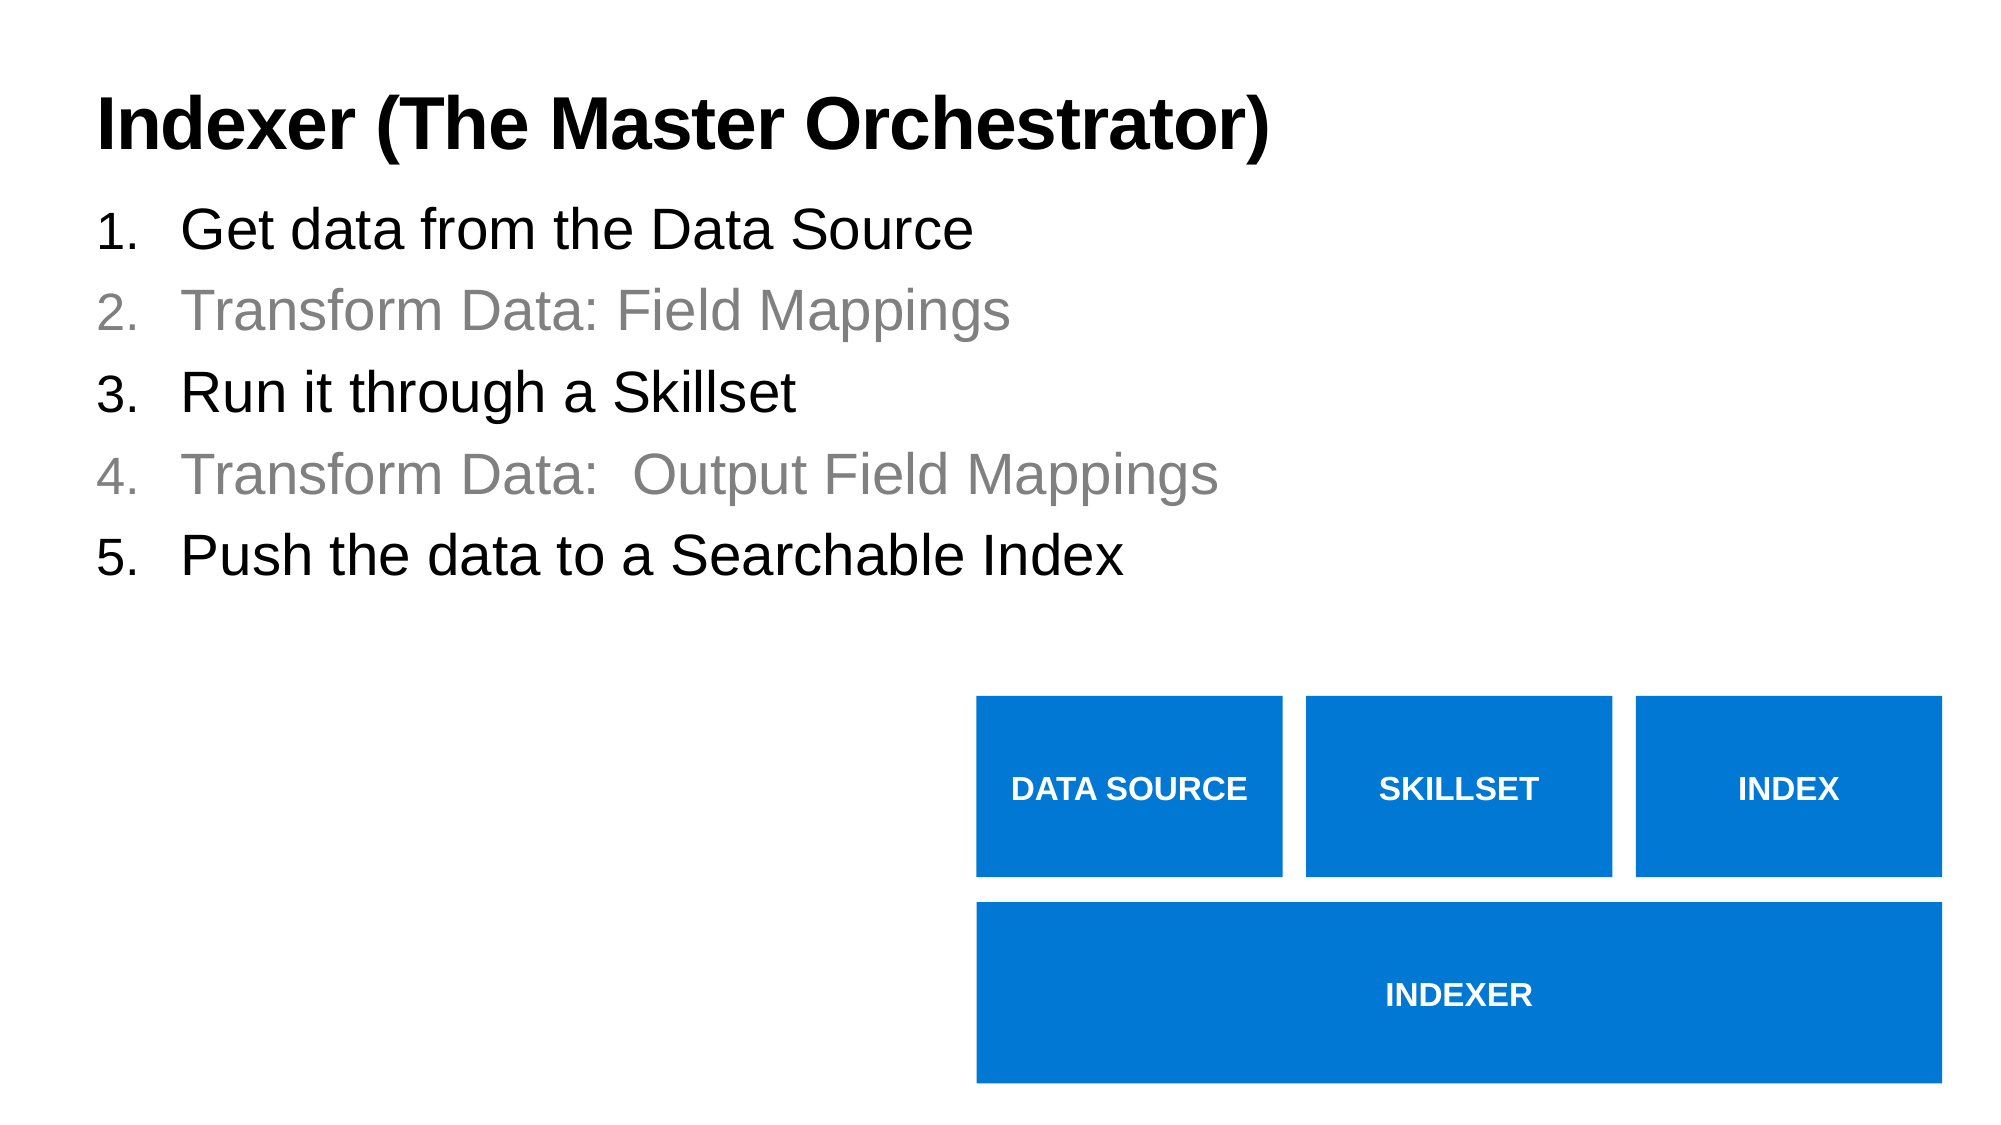

# Indexer (The Master Orchestrator)
Get data from the Data Source
Transform Data: Field Mappings
Run it through a Skillset
Transform Data:  Output Field Mappings
Push the data to a Searchable Index
DATA SOURCE
SKILLSET
INDEX
INDEXER